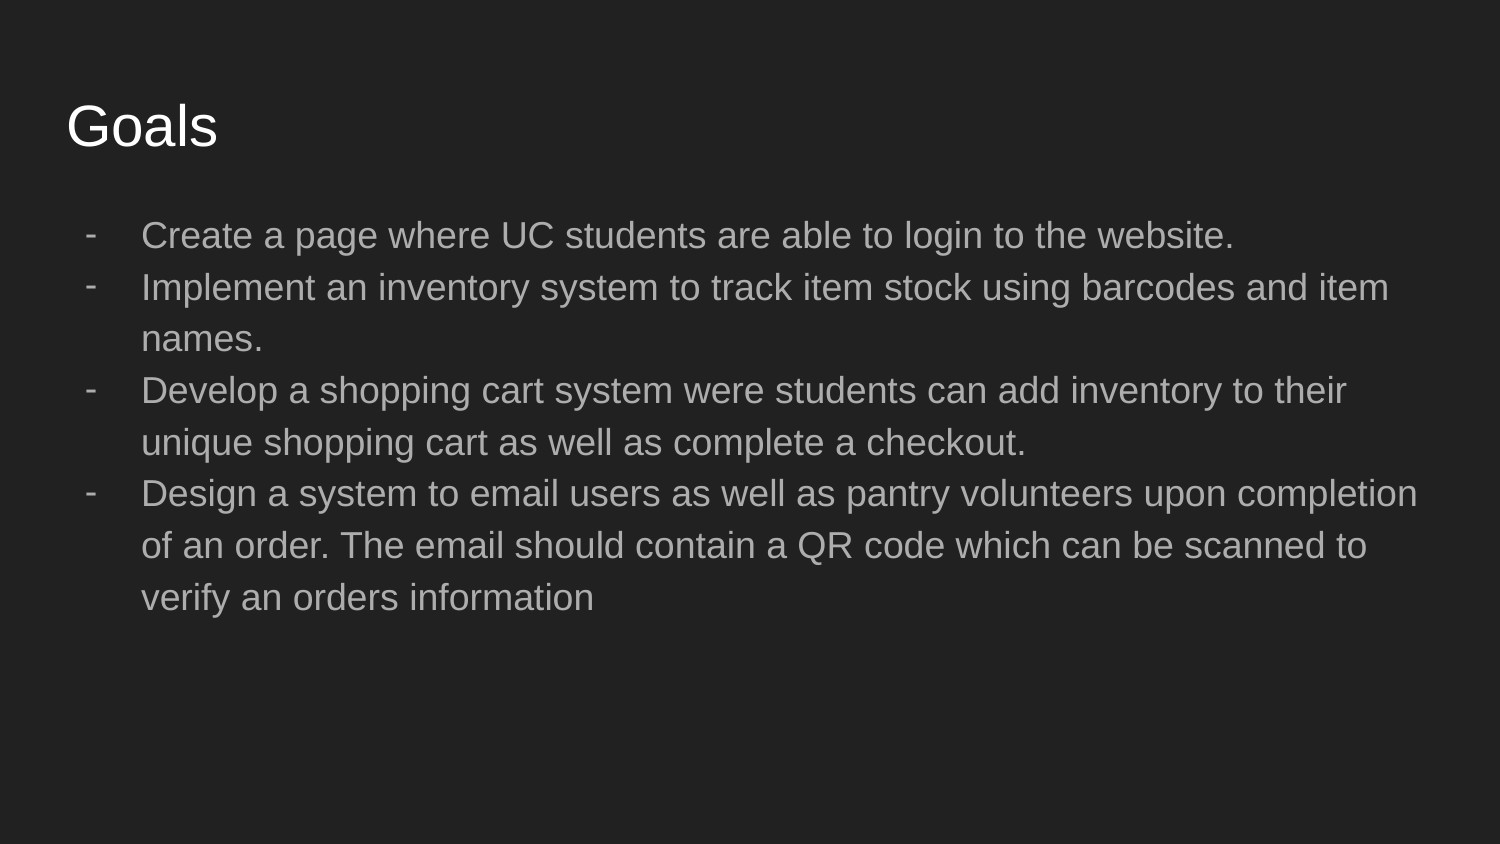

# Goals
Create a page where UC students are able to login to the website.
Implement an inventory system to track item stock using barcodes and item names.
Develop a shopping cart system were students can add inventory to their unique shopping cart as well as complete a checkout.
Design a system to email users as well as pantry volunteers upon completion of an order. The email should contain a QR code which can be scanned to verify an orders information